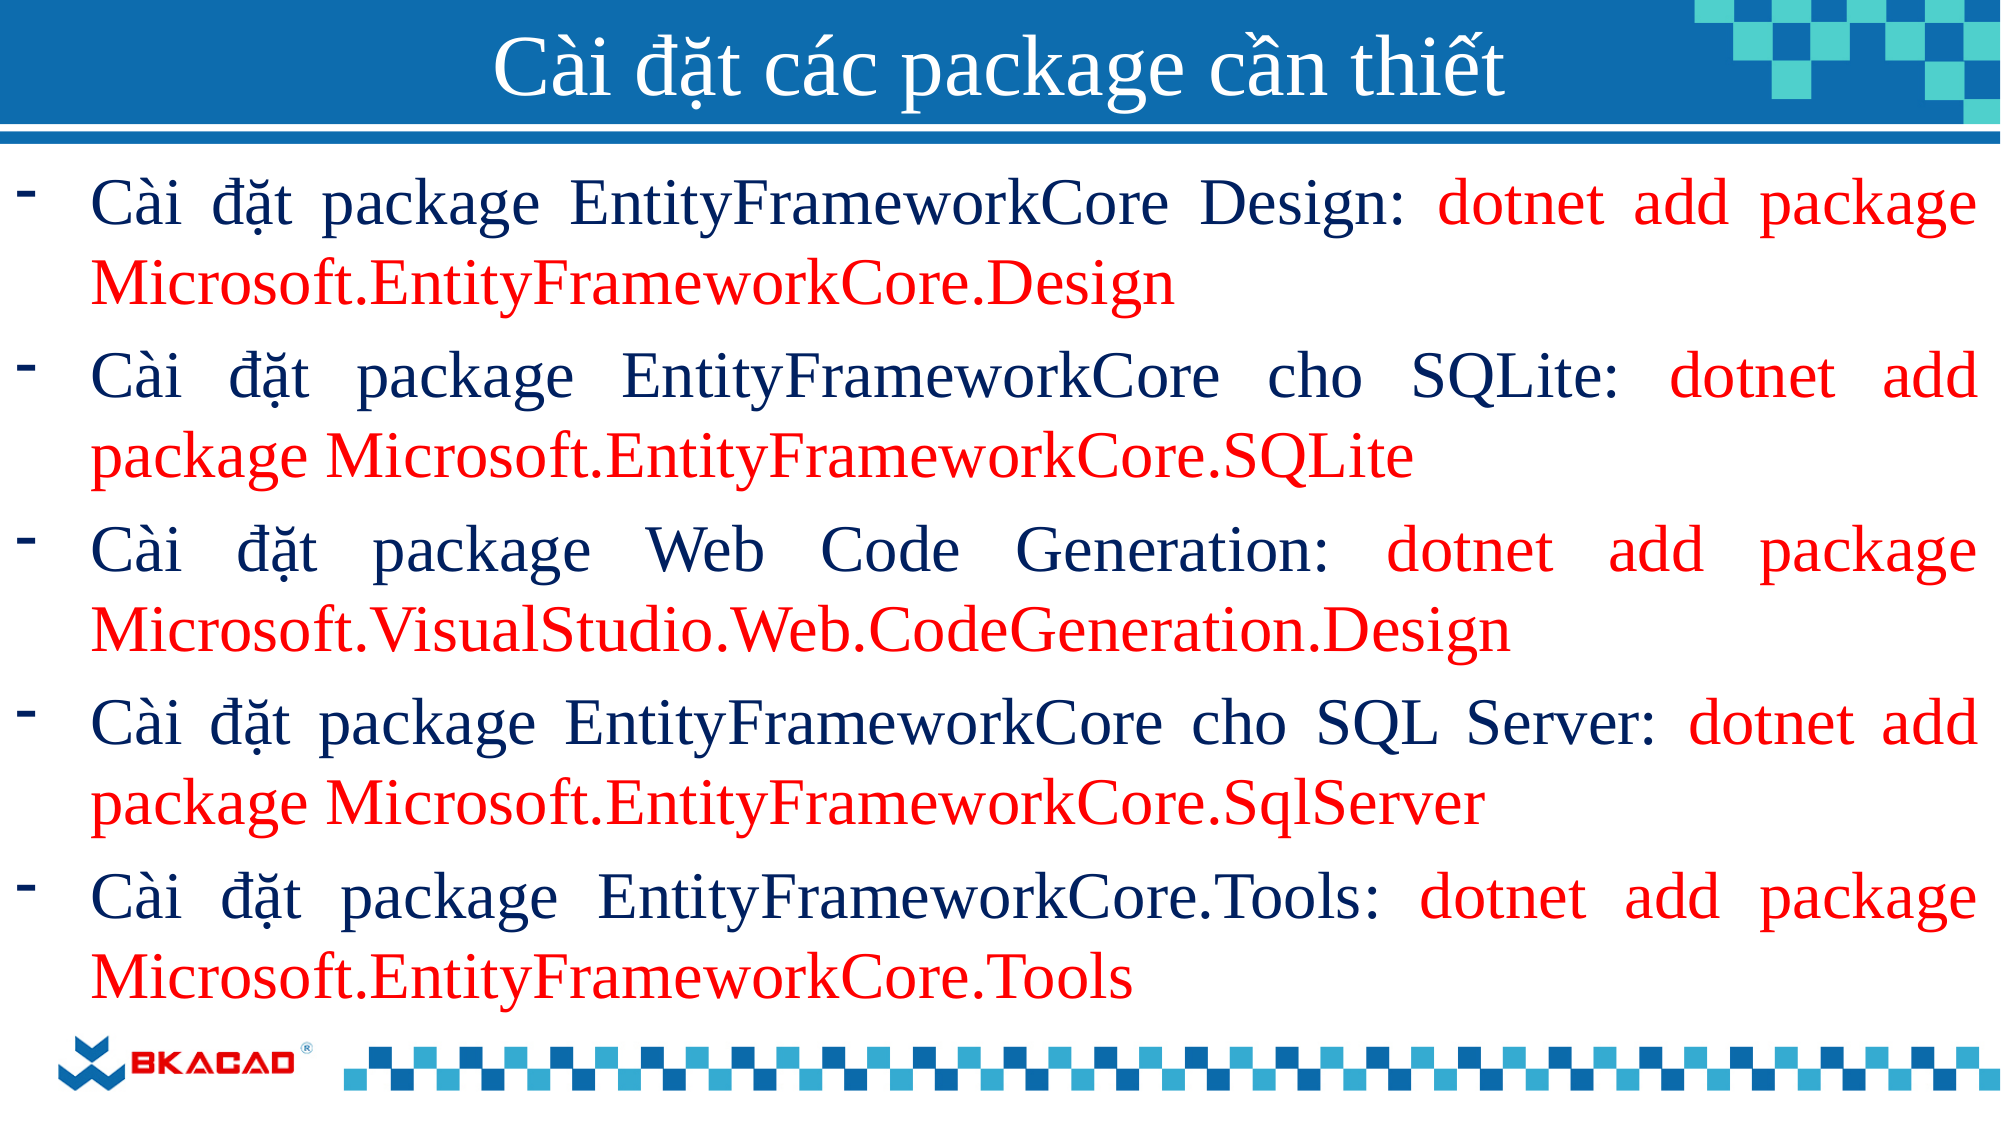

# Cài đặt các package cần thiết
Cài đặt package EntityFrameworkCore Design: dotnet add package Microsoft.EntityFrameworkCore.Design
Cài đặt package EntityFrameworkCore cho SQLite: dotnet add package Microsoft.EntityFrameworkCore.SQLite
Cài đặt package Web Code Generation: dotnet add package Microsoft.VisualStudio.Web.CodeGeneration.Design
Cài đặt package EntityFrameworkCore cho SQL Server: dotnet add package Microsoft.EntityFrameworkCore.SqlServer
Cài đặt package EntityFrameworkCore.Tools: dotnet add package Microsoft.EntityFrameworkCore.Tools